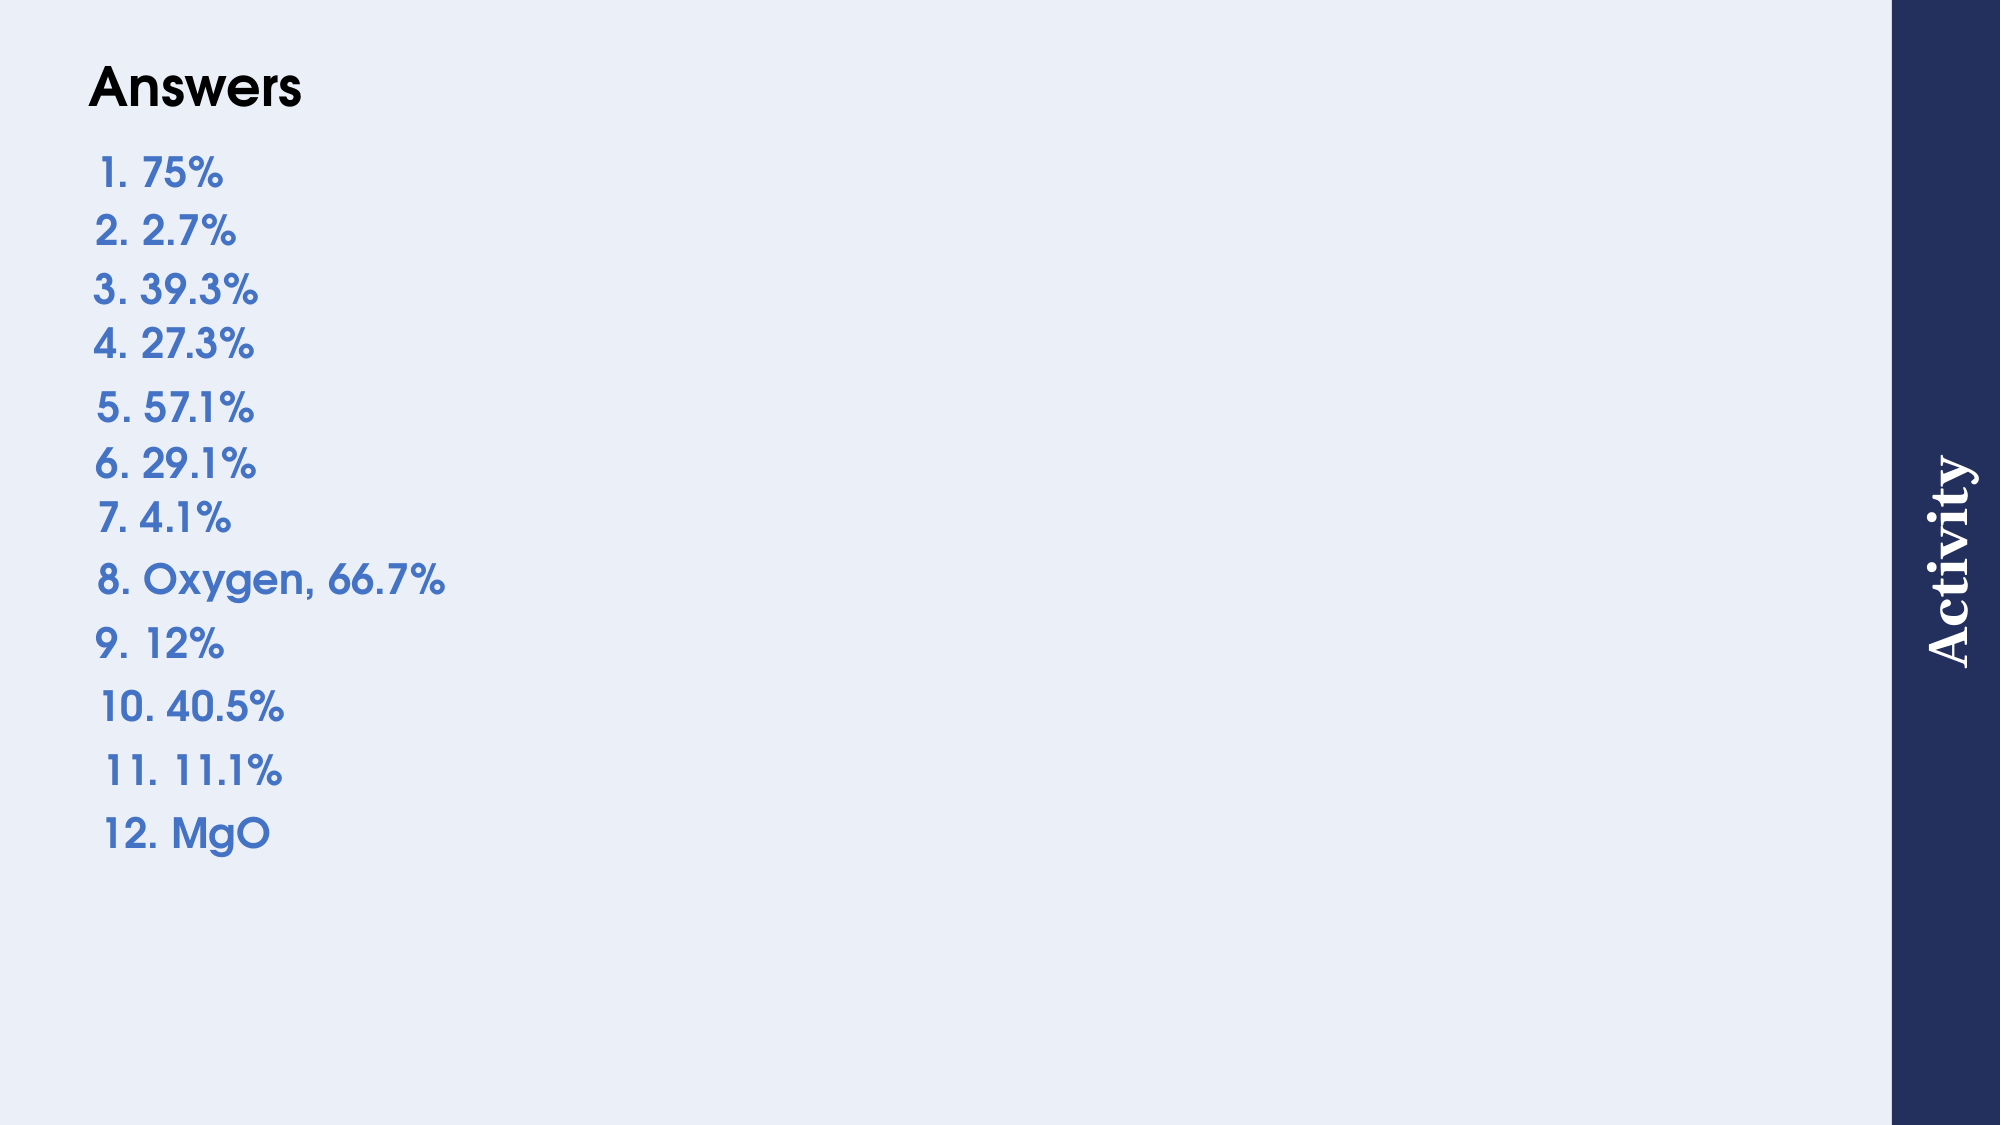

# Answers
1. 75%
2. 2.7%
3. 39.3%
4. 27.3%
5. 57.1%
6. 29.1%
7. 4.1%
8. Oxygen, 66.7%
9. 12%
10. 40.5%
11. 11.1%
12. MgO